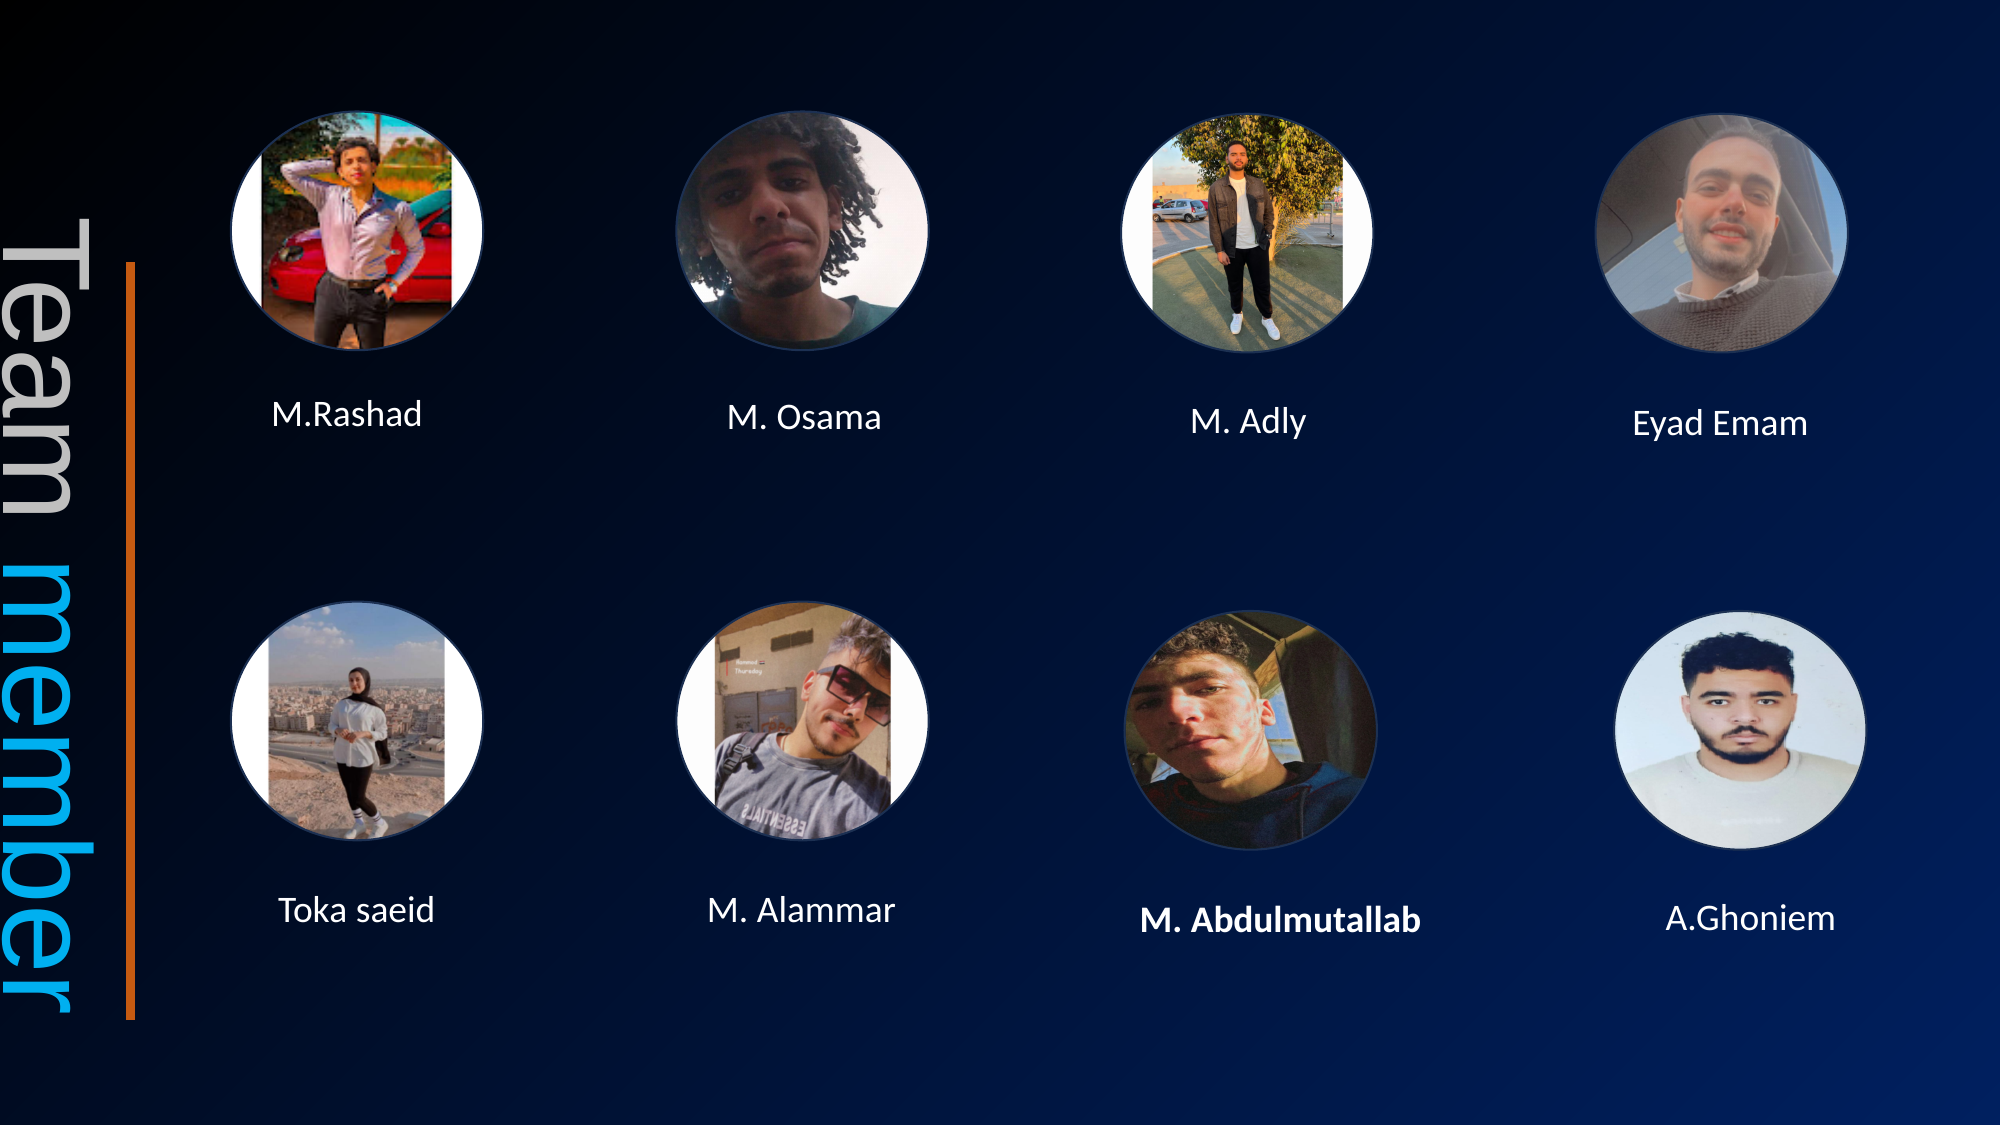

M.Rashad

M. Osama

M. Adly

Eyad Emam
Team member

Toka saeid

M. Alammar

M. Abdulmutallab

A.Ghoniem